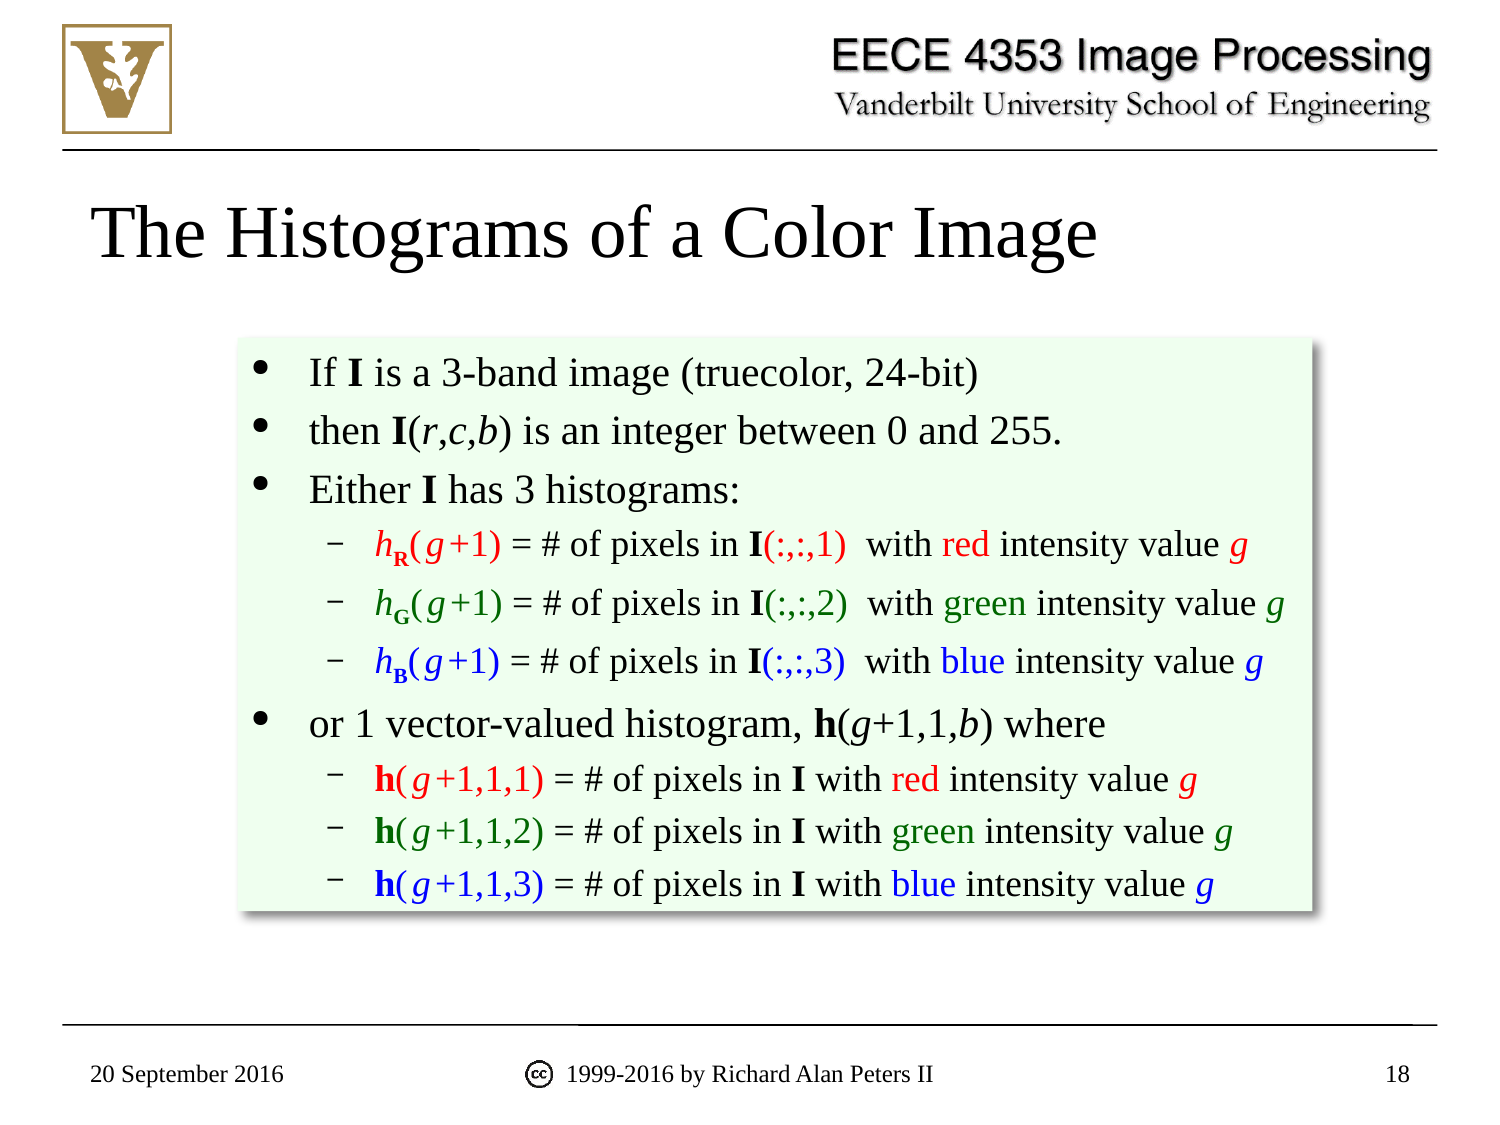

# The Histograms of a Color Image
If I is a 3-band image (truecolor, 24-bit)
then I(r,c,b) is an integer between 0 and 255.
Either I has 3 histograms:
hR( g +1) = # of pixels in I(:,:,1)  with red intensity value g
hG( g +1) = # of pixels in I(:,:,2)  with green intensity value g
hB( g +1) = # of pixels in I(:,:,3)  with blue intensity value g
or 1 vector-valued histogram, h(g+1,1,b) where
h( g +1,1,1) = # of pixels in I with red intensity value g
h( g +1,1,2) = # of pixels in I with green intensity value g
h( g +1,1,3) = # of pixels in I with blue intensity value g
20 September 2016
1999-2016 by Richard Alan Peters II
18